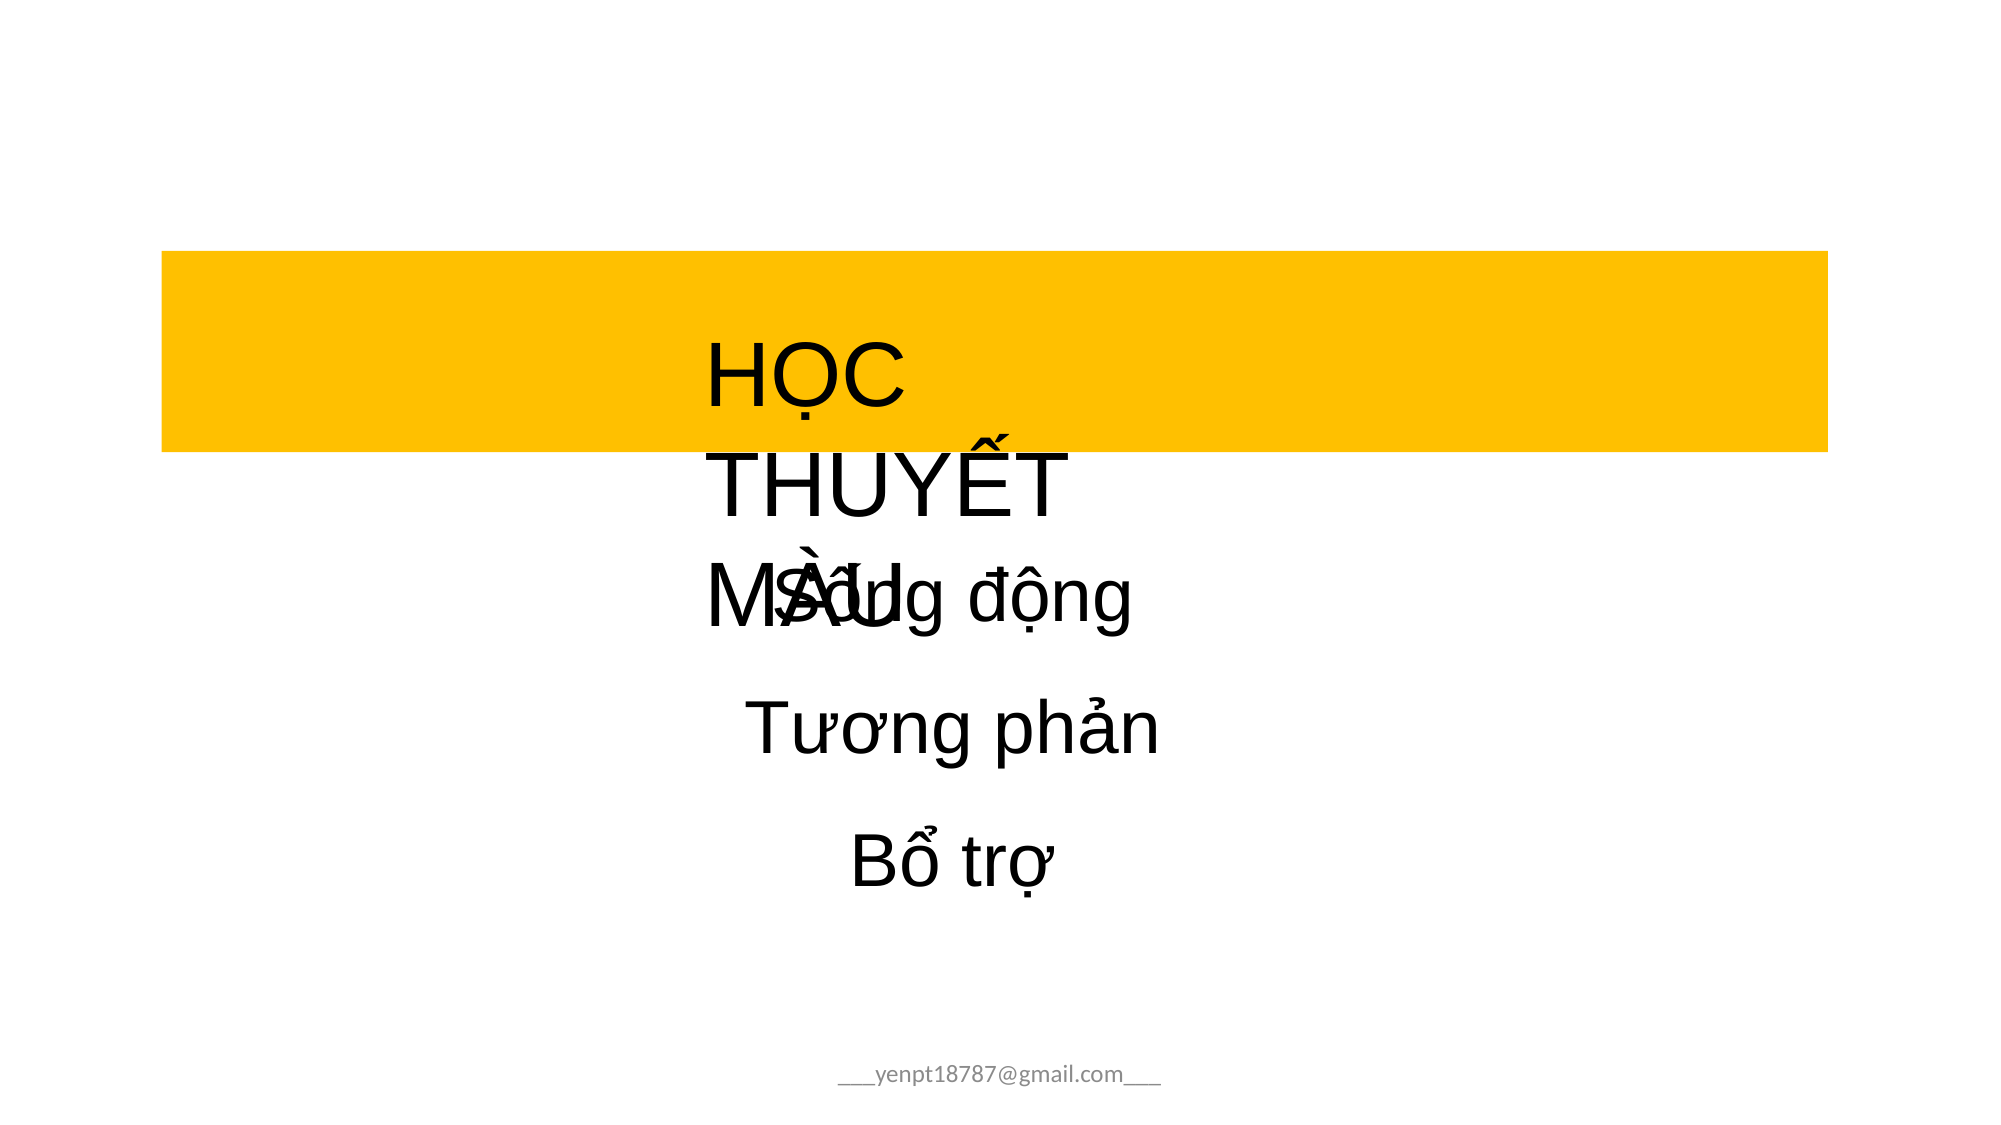

HỌC THUYẾT MÀU
Sống động
Tương phản
Bổ trợ
___yenpt18787@gmail.com___